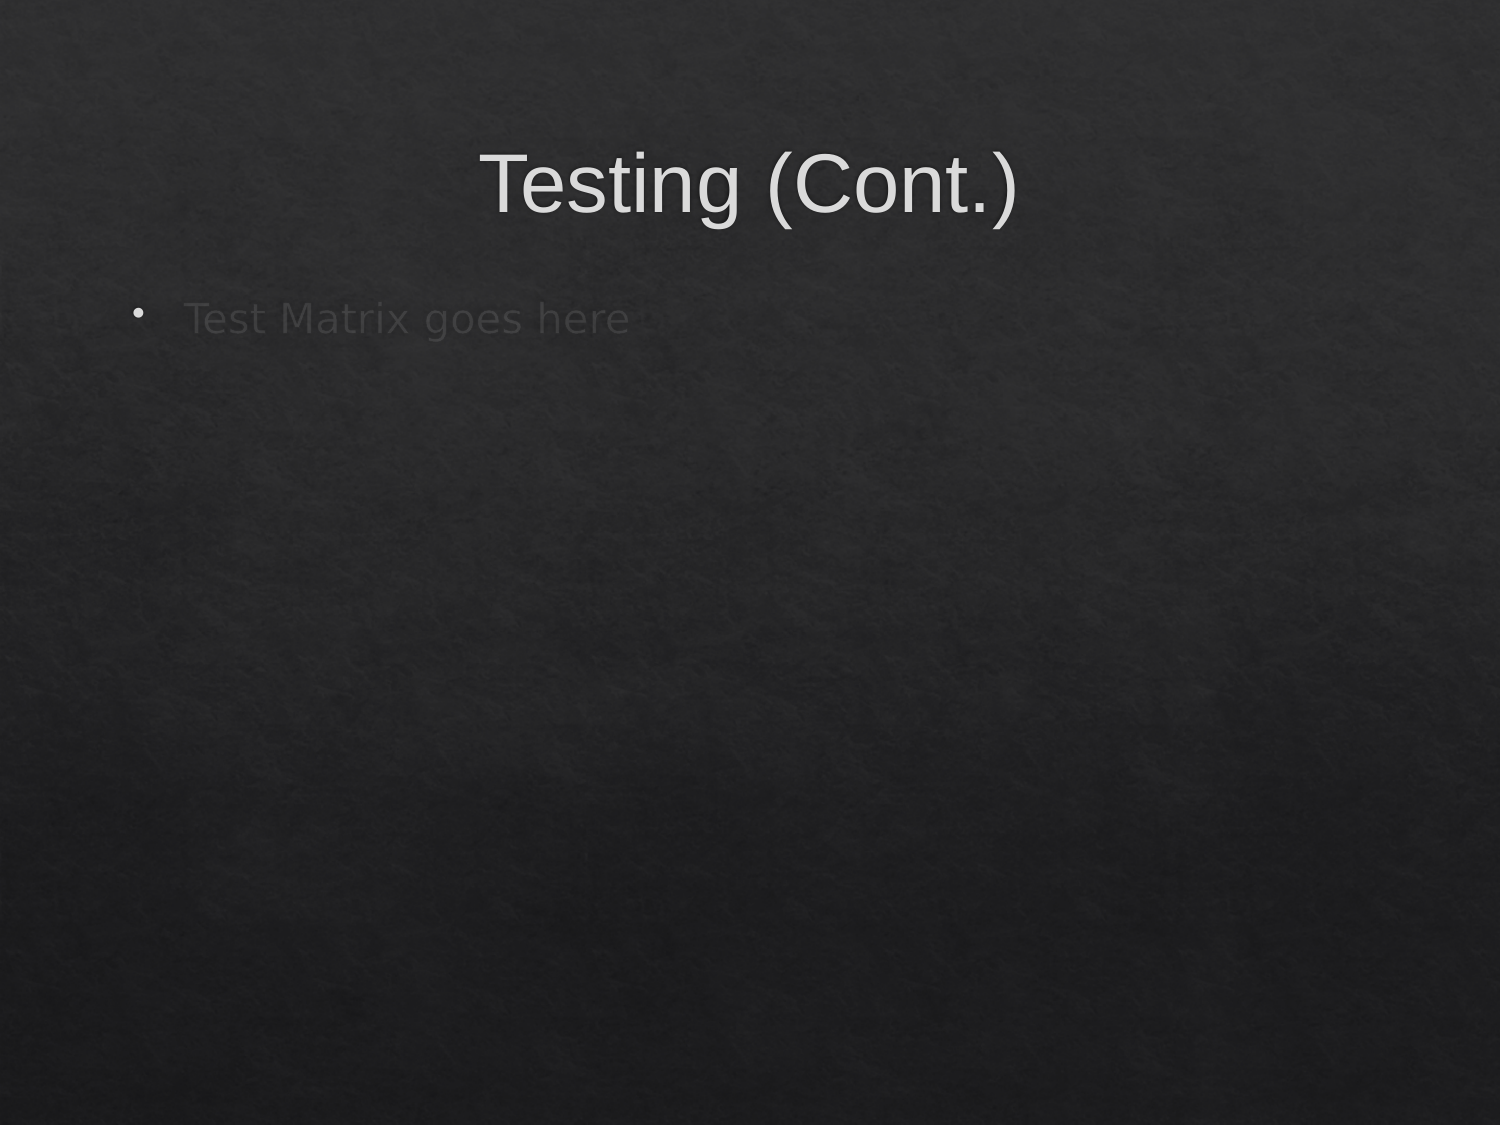

# Testing (Cont.)

Test Matrix goes here